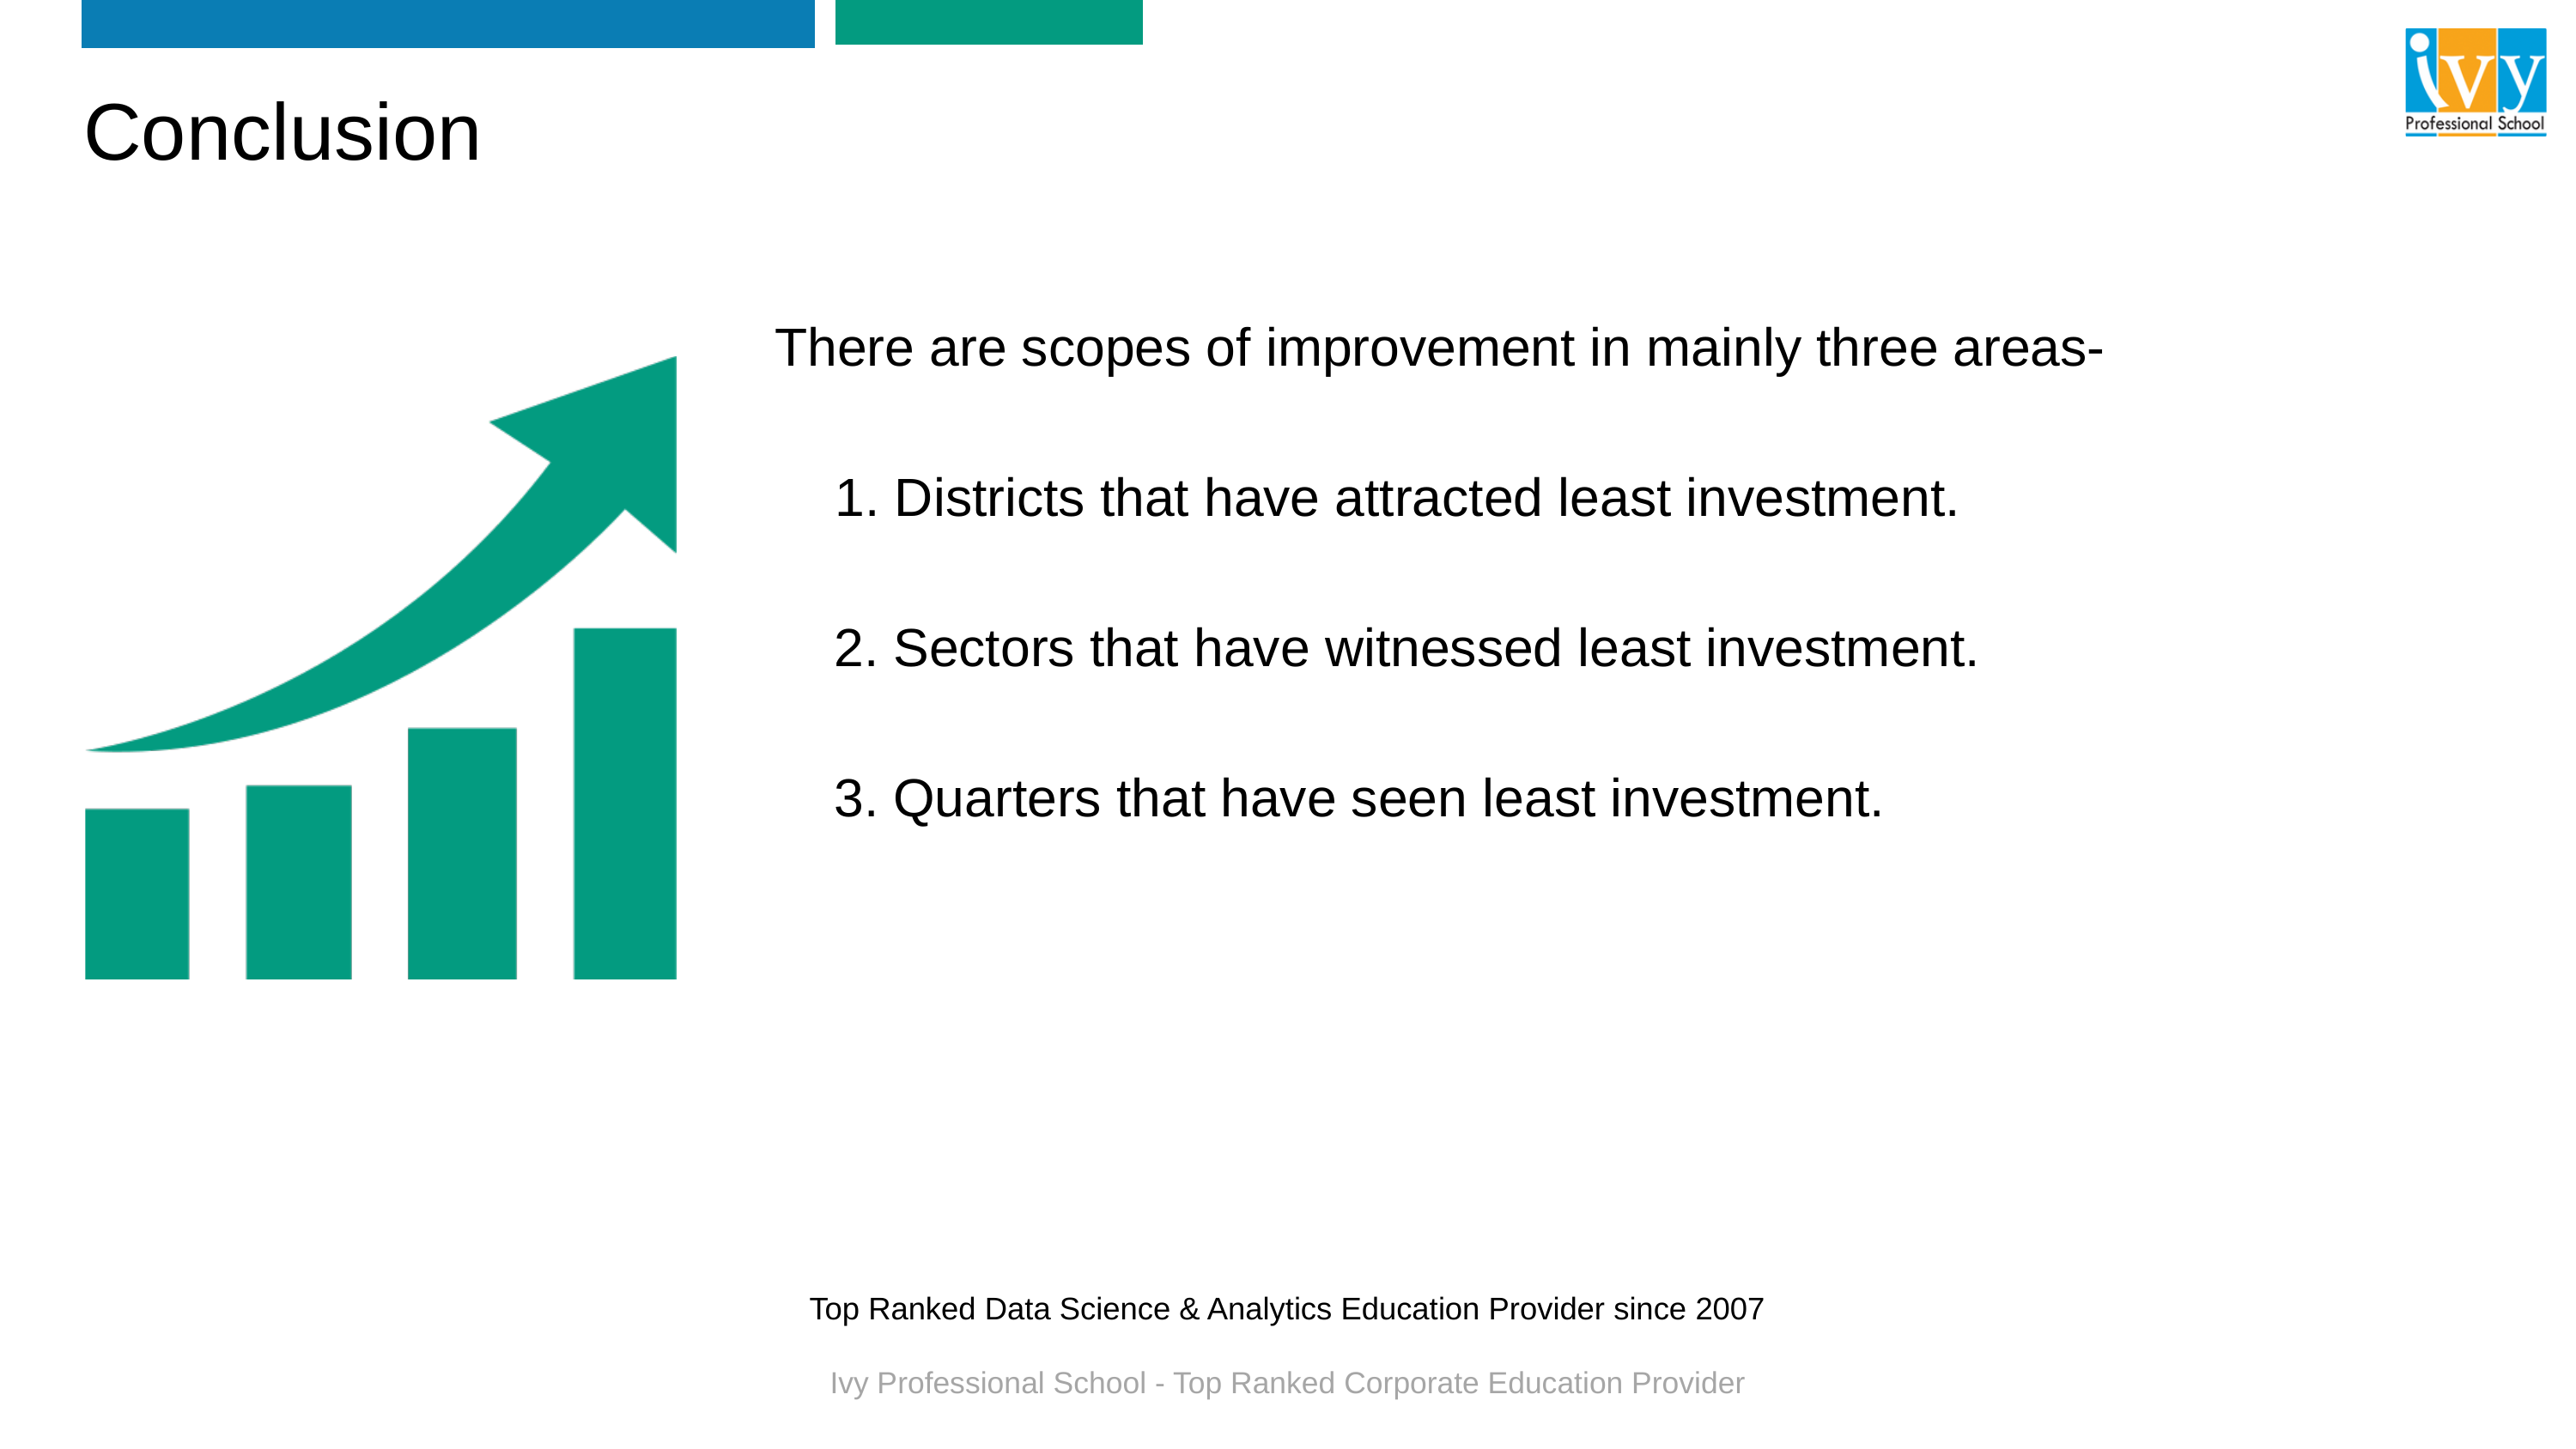

Conclusion
There are scopes of improvement in mainly three areas-

 1. Districts that have attracted least investment.

    2. Sectors that have witnessed least investment.

    3. Quarters that have seen least investment.

Top Ranked Data Science & Analytics Education Provider since 2007

Ivy Professional School - Top Ranked Corporate Education Provider